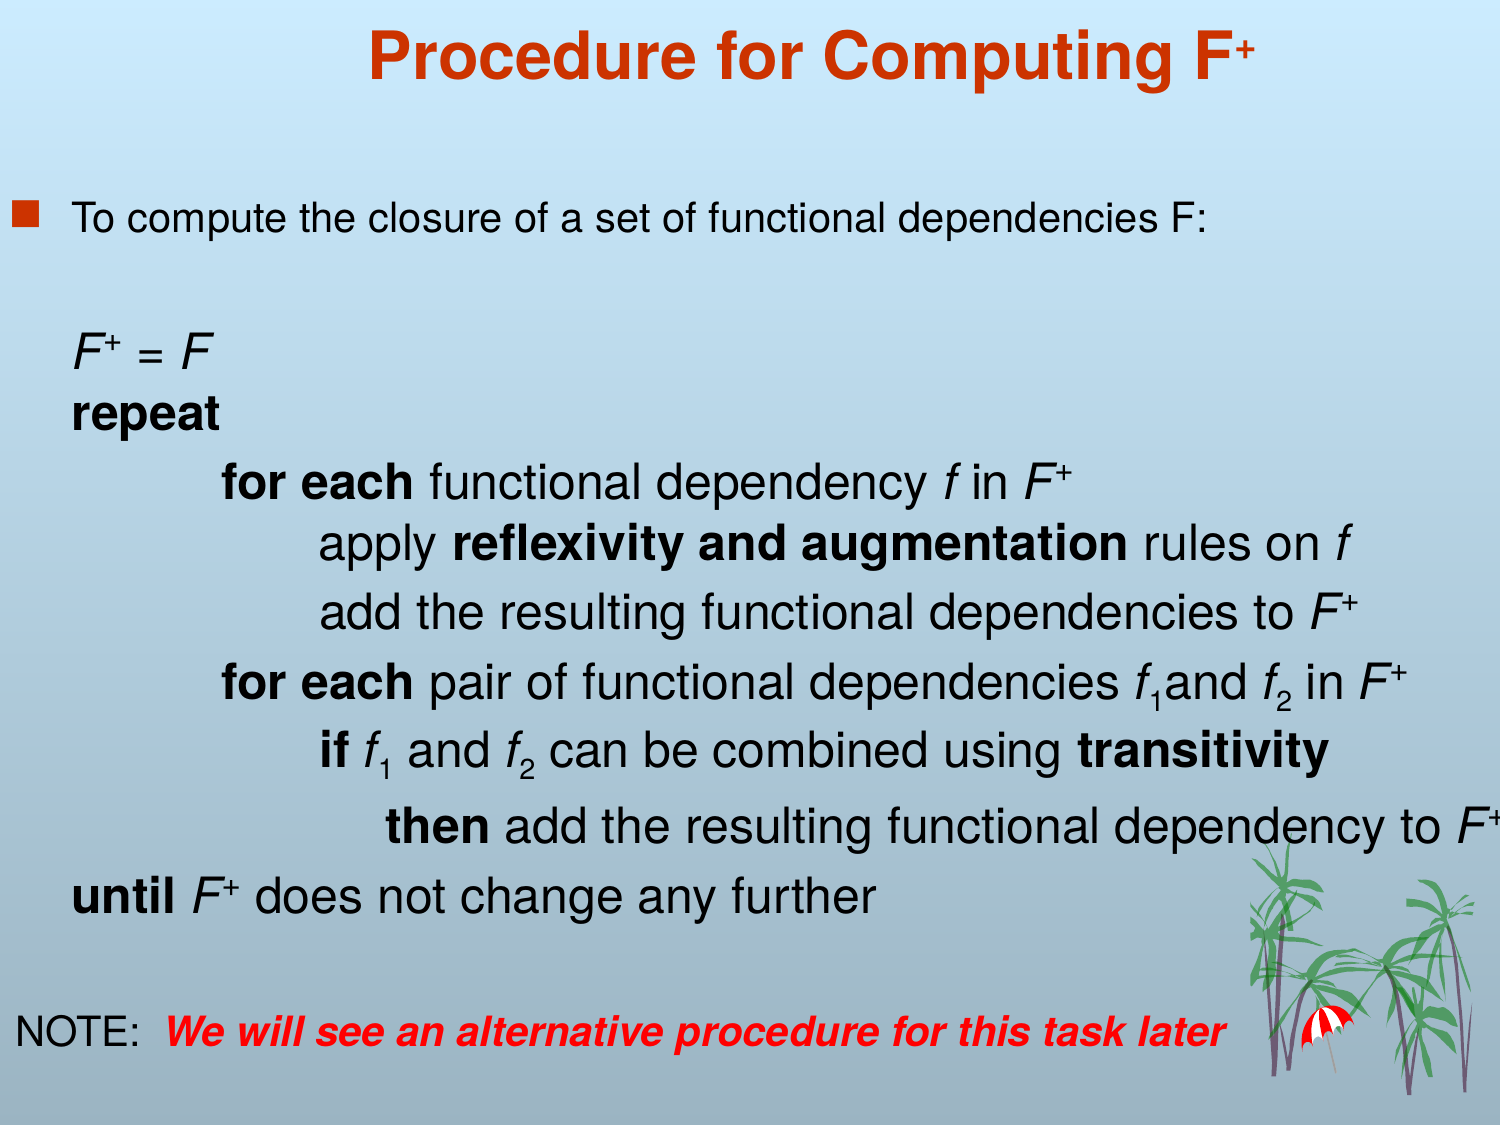

# Procedure for Computing F+
To compute the closure of a set of functional dependencies F:
     F+ = F
repeat
	for each functional dependency f in F+
	       apply reflexivity and augmentation rules on f
	       add the resulting functional dependencies to F+
	for each pair of functional dependencies f1and f2 in F+
	       if f1 and f2 can be combined using transitivity
		 then add the resulting functional dependency to F+
until F+ does not change any further

NOTE:  We will see an alternative procedure for this task later